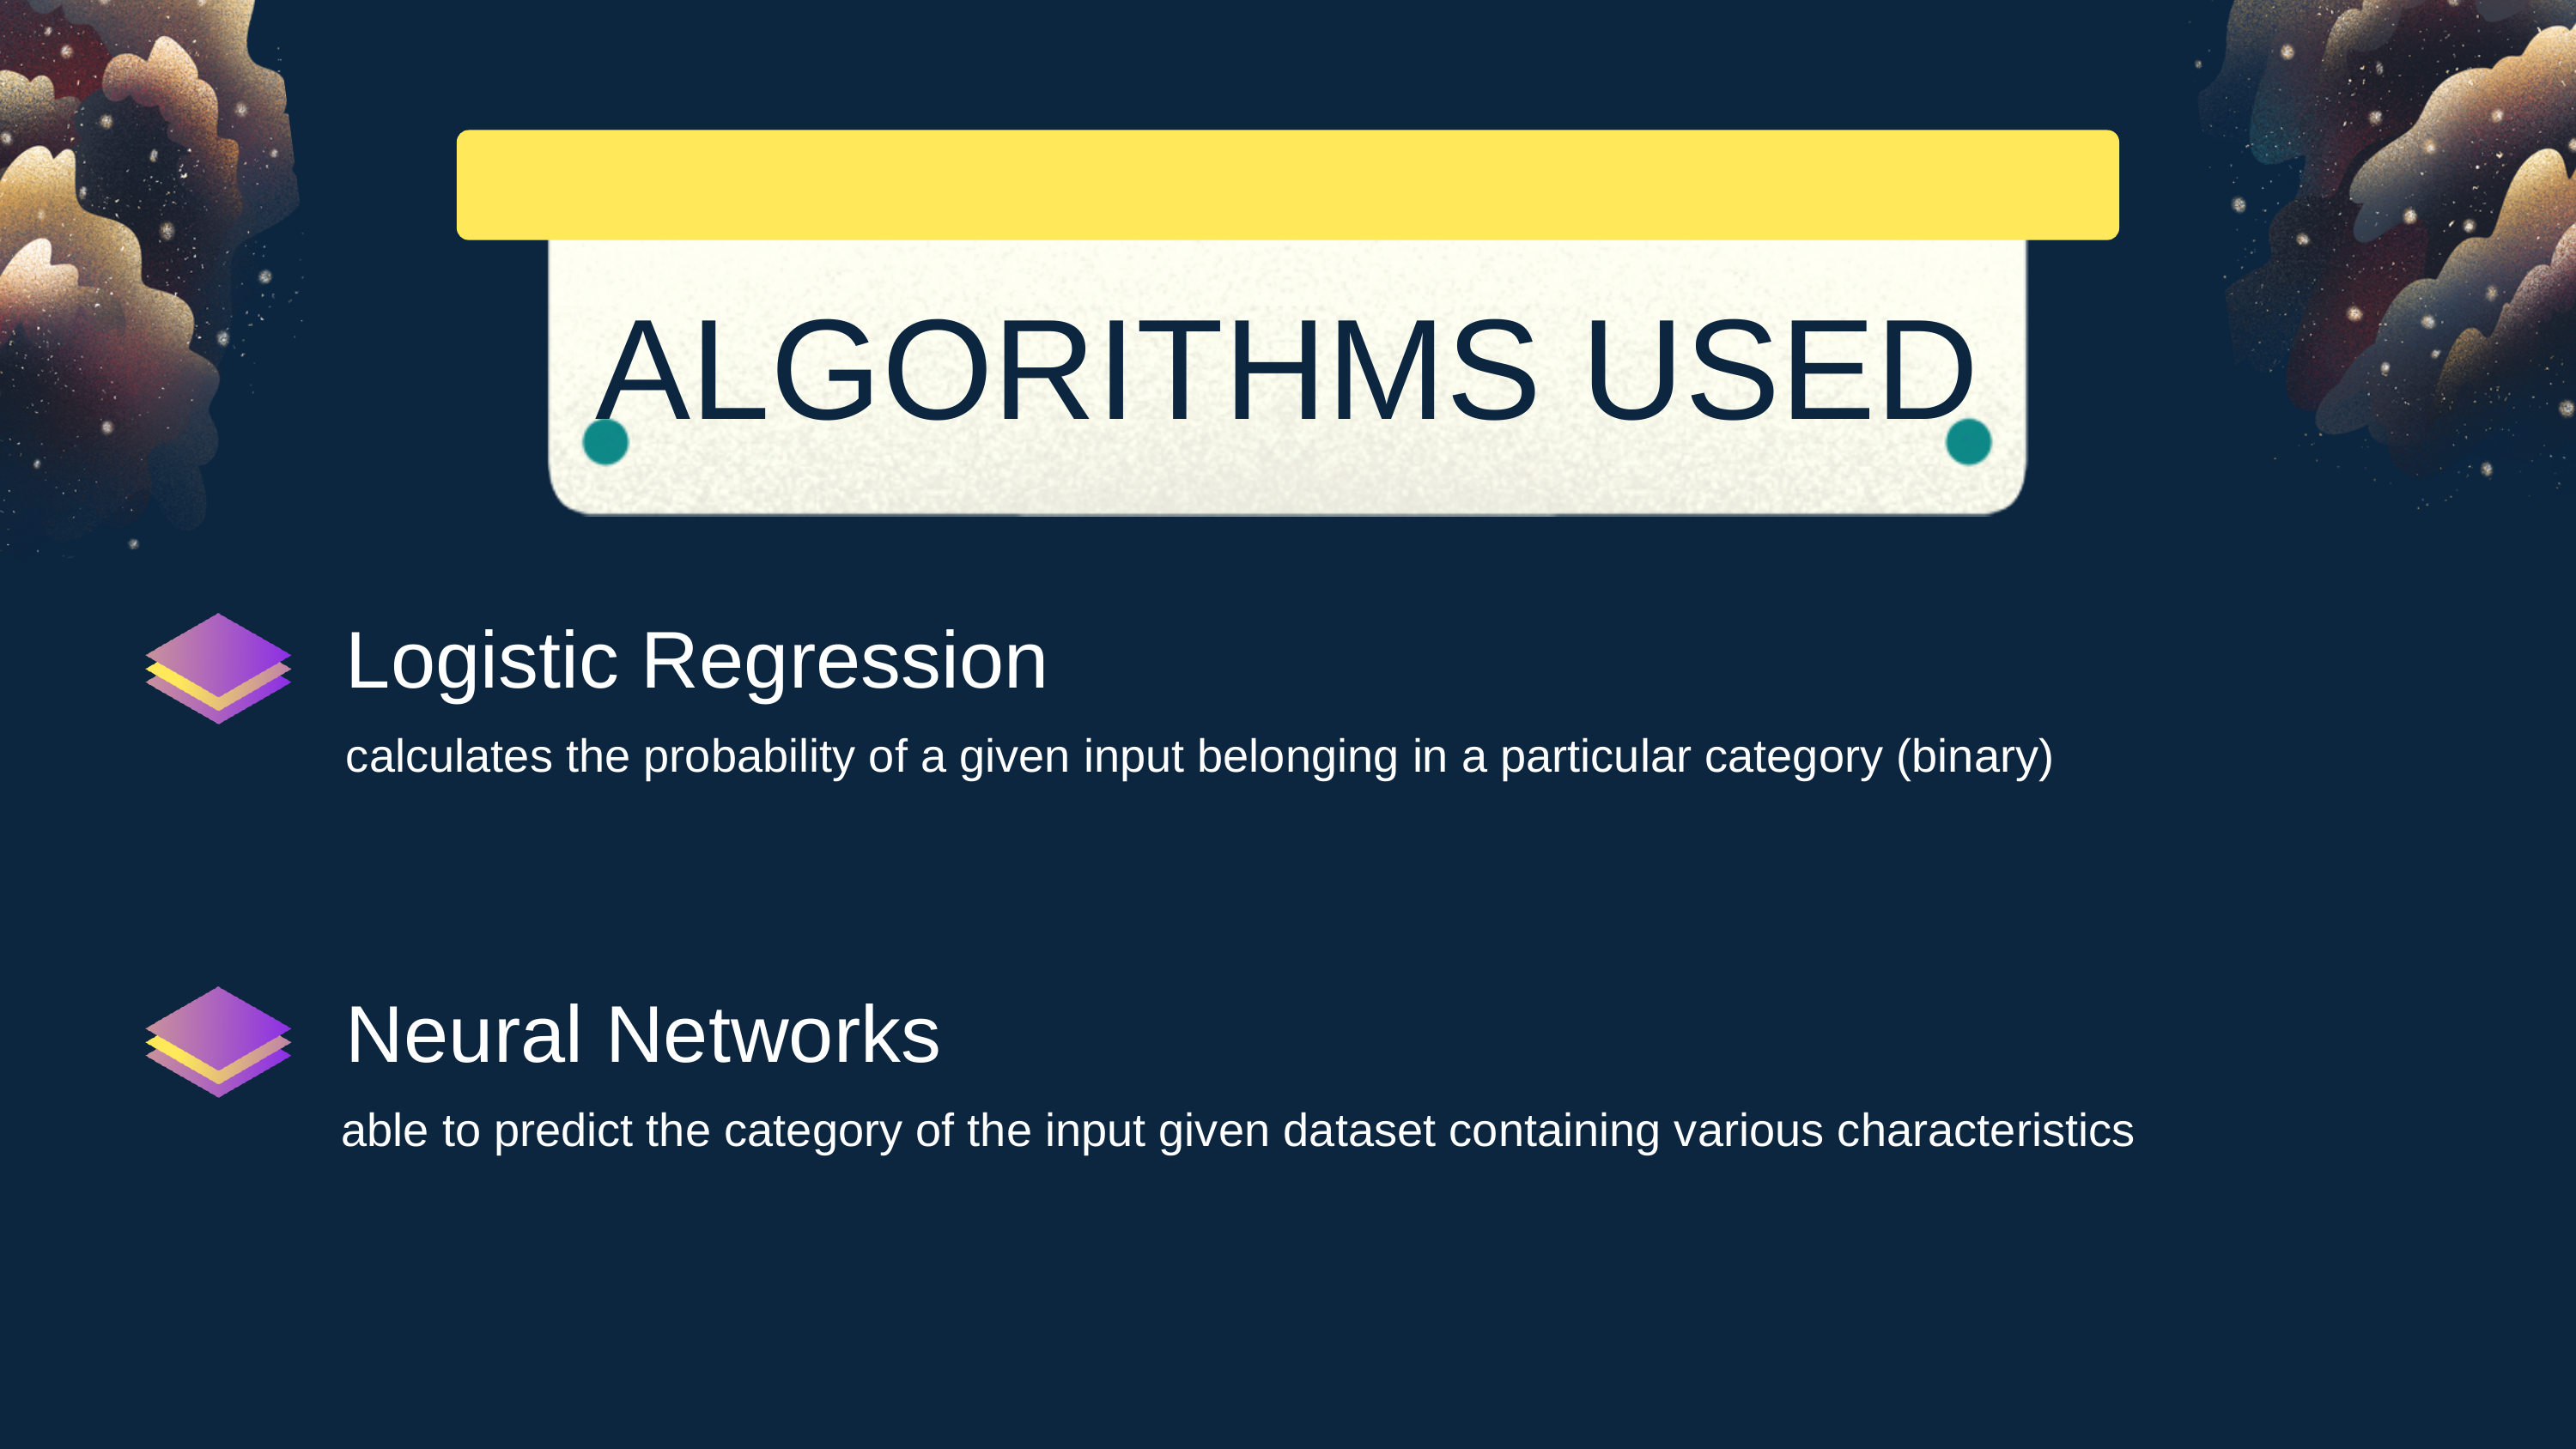

ALGORITHMS USED
Logistic Regression

calculates the probability of a given input belonging in a particular category (binary)
Neural Networks

able to predict the category of the input given dataset containing various characteristics